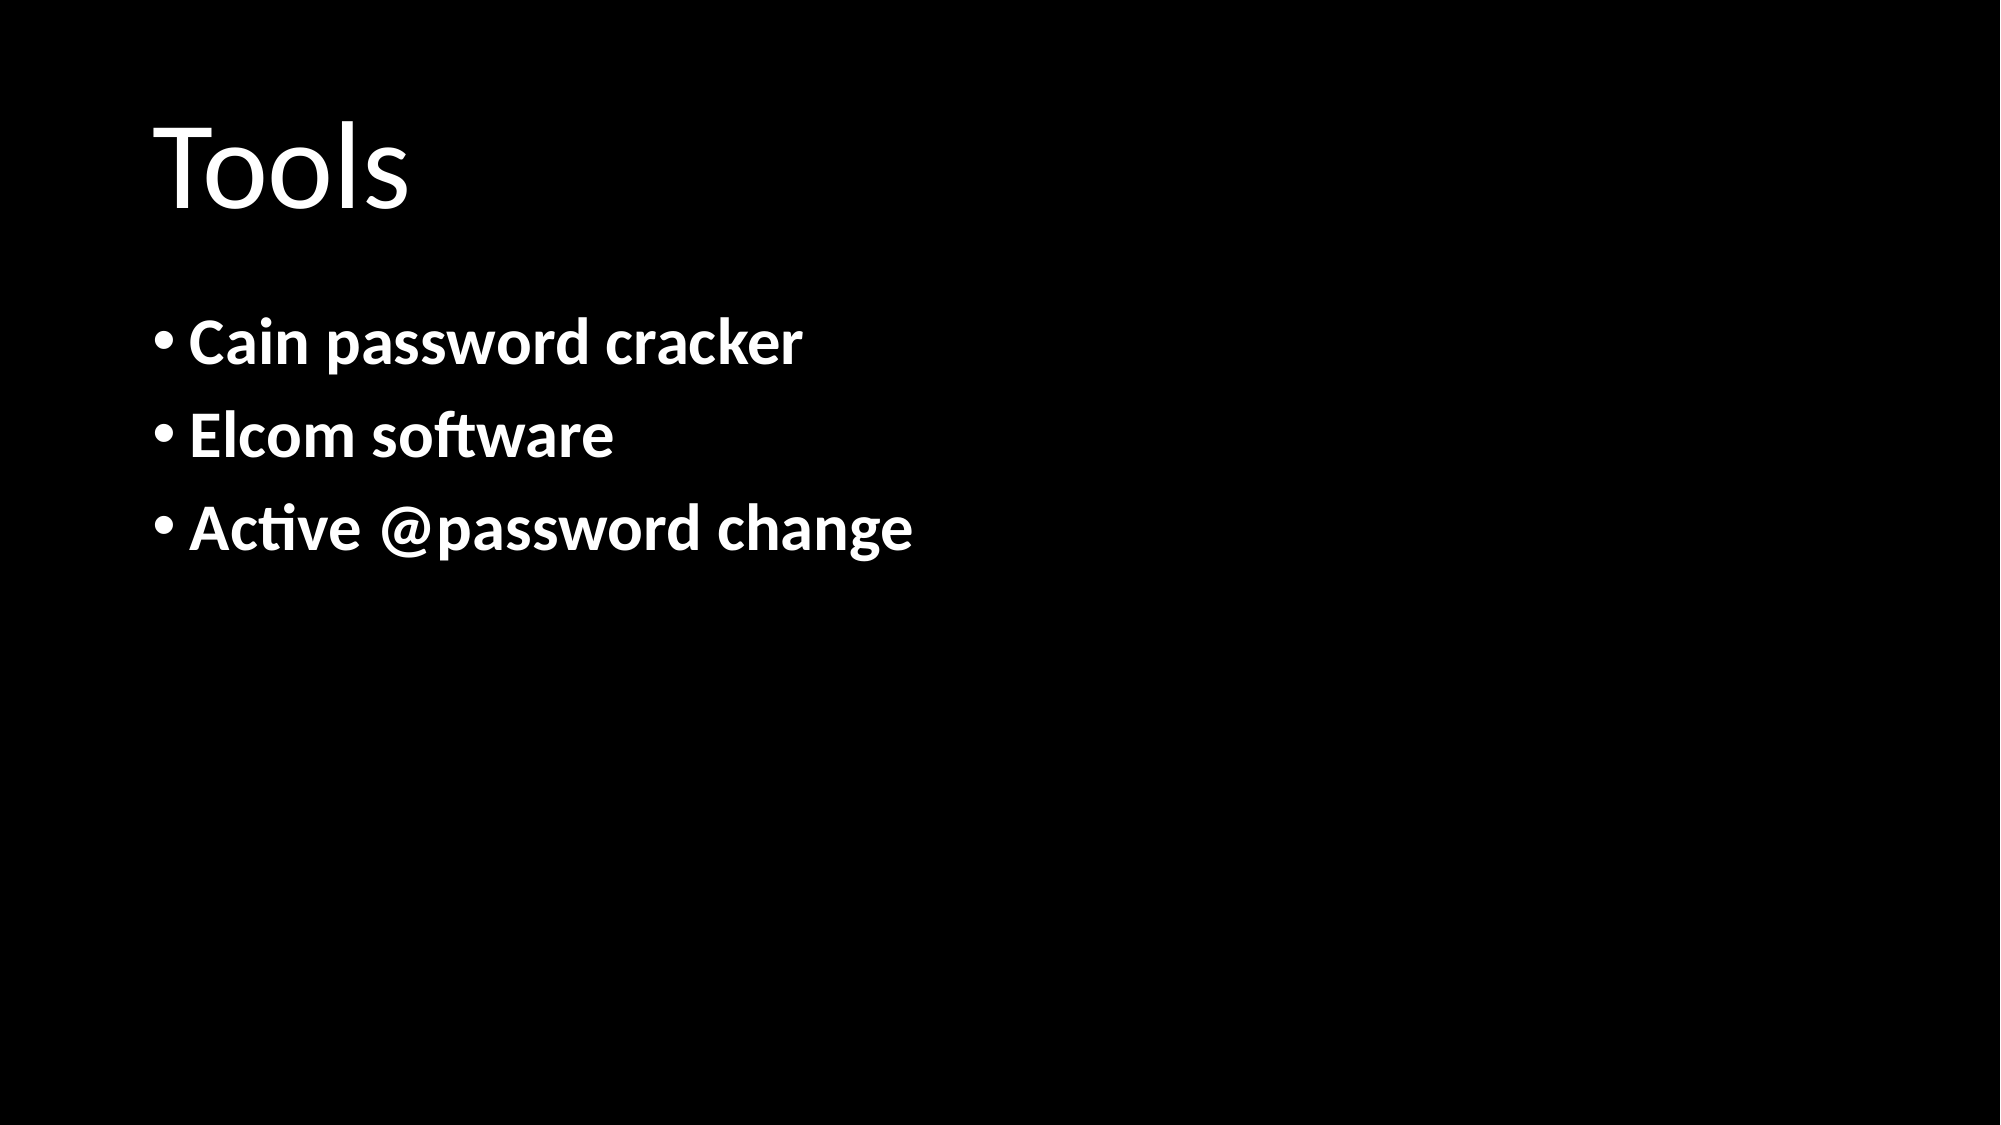

# Tools
Cain password cracker
Elcom software
Active @password change